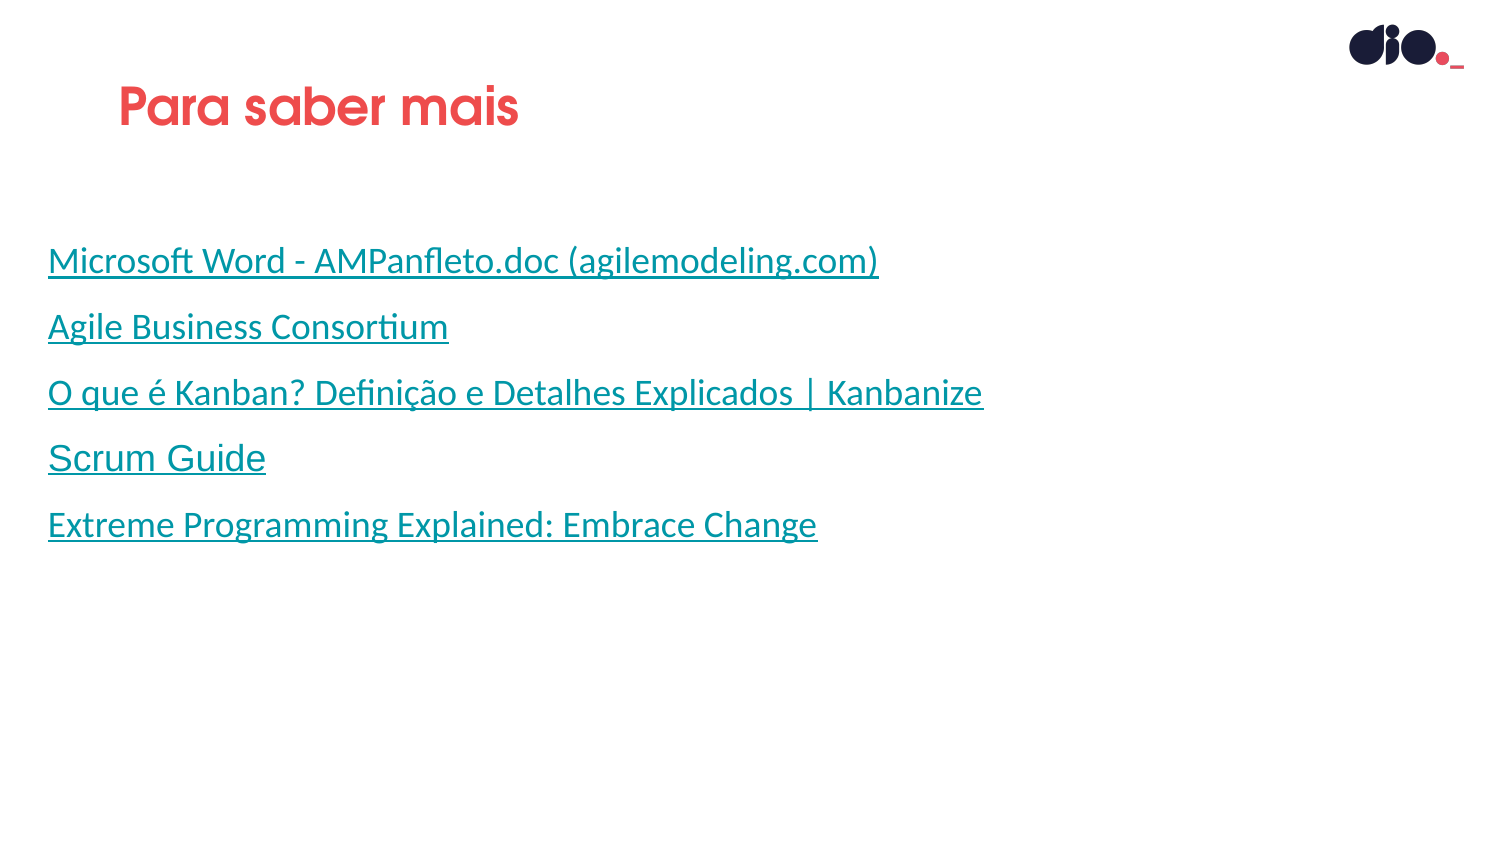

Para saber mais
Microsoft Word - AMPanfleto.doc (agilemodeling.com)
Agile Business Consortium
O que é Kanban? Definição e Detalhes Explicados | Kanbanize
Scrum Guide
Extreme Programming Explained: Embrace Change